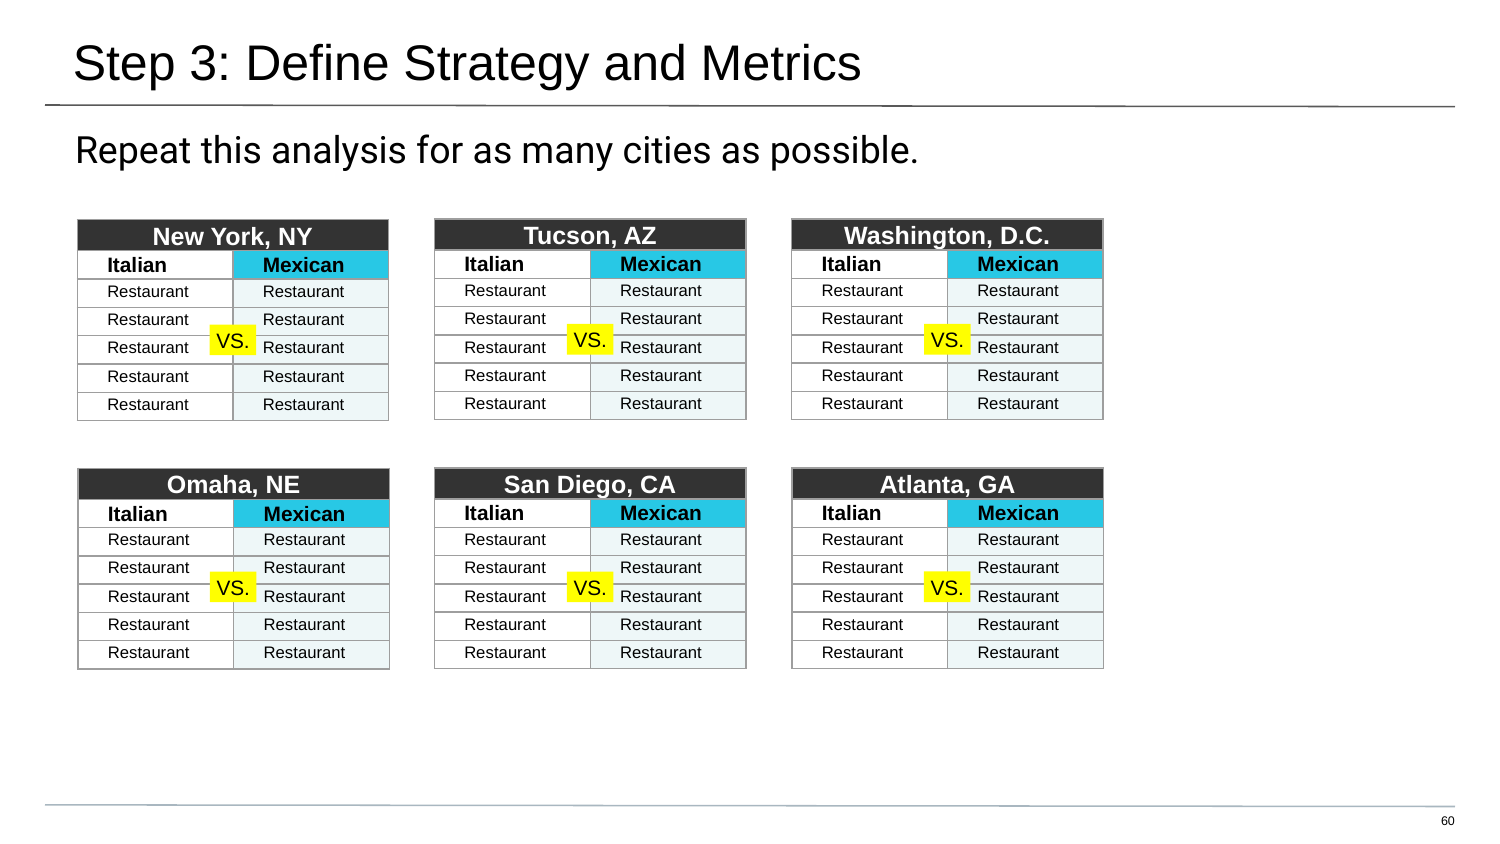

# Step 3: Define Strategy and Metrics

Repeat this analysis for as many cities as possible.
| Tucson, AZ |  |
| --- | --- |
| Italian | Mexican |
| Restaurant | Restaurant |
| Restaurant | Restaurant |
| Restaurant | Restaurant |
| Restaurant | Restaurant |
| Restaurant | Restaurant |
| Washington, D.C. |  |
| --- | --- |
| Italian | Mexican |
| Restaurant | Restaurant |
| Restaurant | Restaurant |
| Restaurant | Restaurant |
| Restaurant | Restaurant |
| Restaurant | Restaurant |
| New York, NY |  |
| --- | --- |
| Italian | Mexican |
| Restaurant | Restaurant |
| Restaurant | Restaurant |
| Restaurant | Restaurant |
| Restaurant | Restaurant |
| Restaurant | Restaurant |
VS.
VS.
VS.
| San Diego, CA |  |
| --- | --- |
| Italian | Mexican |
| Restaurant | Restaurant |
| Restaurant | Restaurant |
| Restaurant | Restaurant |
| Restaurant | Restaurant |
| Restaurant | Restaurant |
| Atlanta, GA |  |
| --- | --- |
| Italian | Mexican |
| Restaurant | Restaurant |
| Restaurant | Restaurant |
| Restaurant | Restaurant |
| Restaurant | Restaurant |
| Restaurant | Restaurant |
| Omaha, NE |  |
| --- | --- |
| Italian | Mexican |
| Restaurant | Restaurant |
| Restaurant | Restaurant |
| Restaurant | Restaurant |
| Restaurant | Restaurant |
| Restaurant | Restaurant |
VS.
VS.
VS.

60